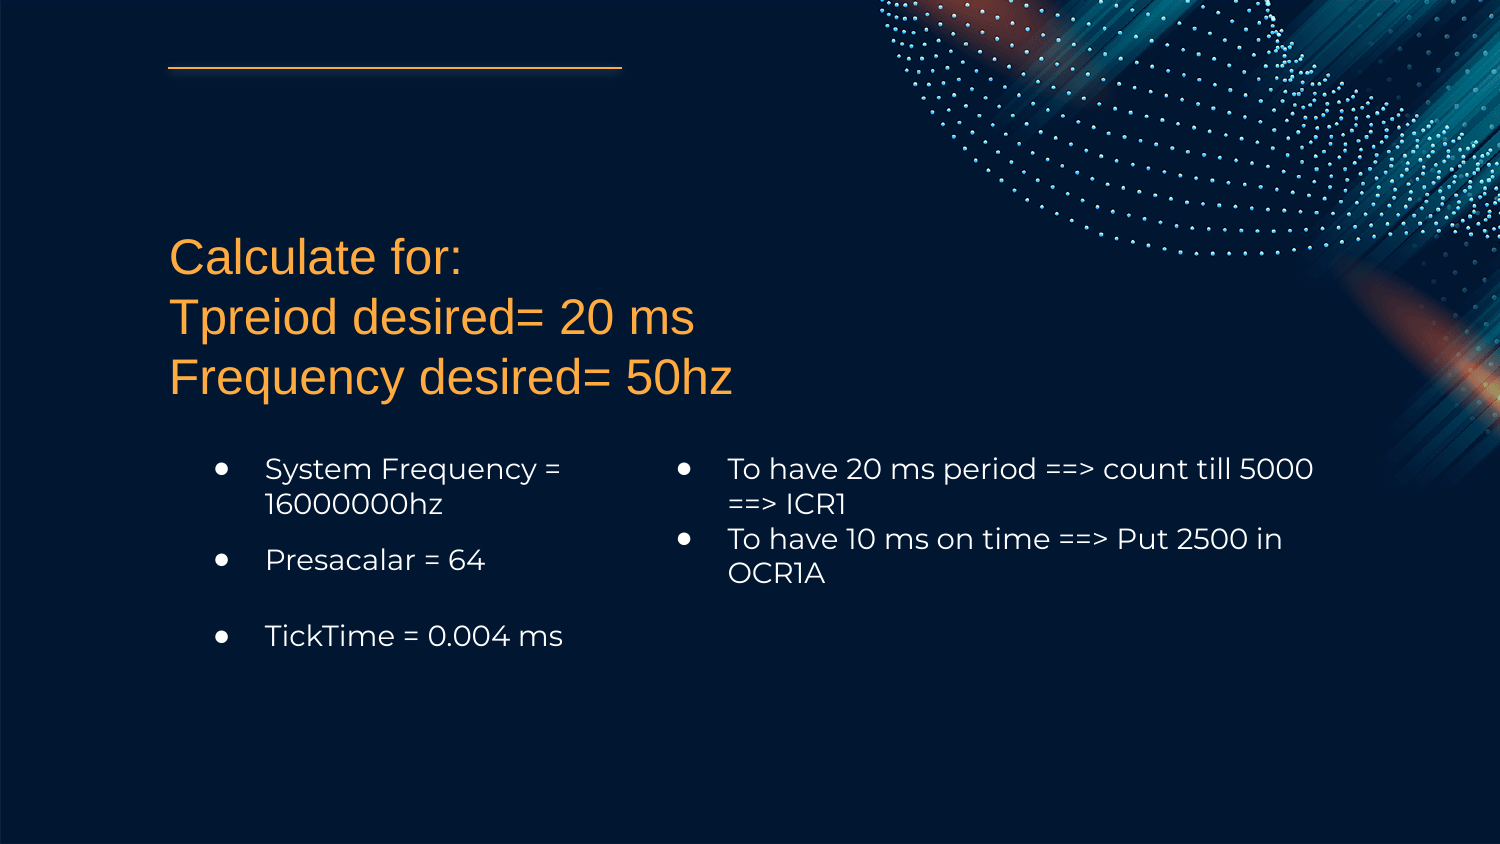

# Calculate for: Tpreiod desired= 20 ms Frequency desired= 50hz
System Frequency = 16000000hz
Presacalar = 64
TickTime = 0.004 ms
To have 20 ms period ==> count till 5000 ==> ICR1
To have 10 ms on time ==> Put 2500 in OCR1A